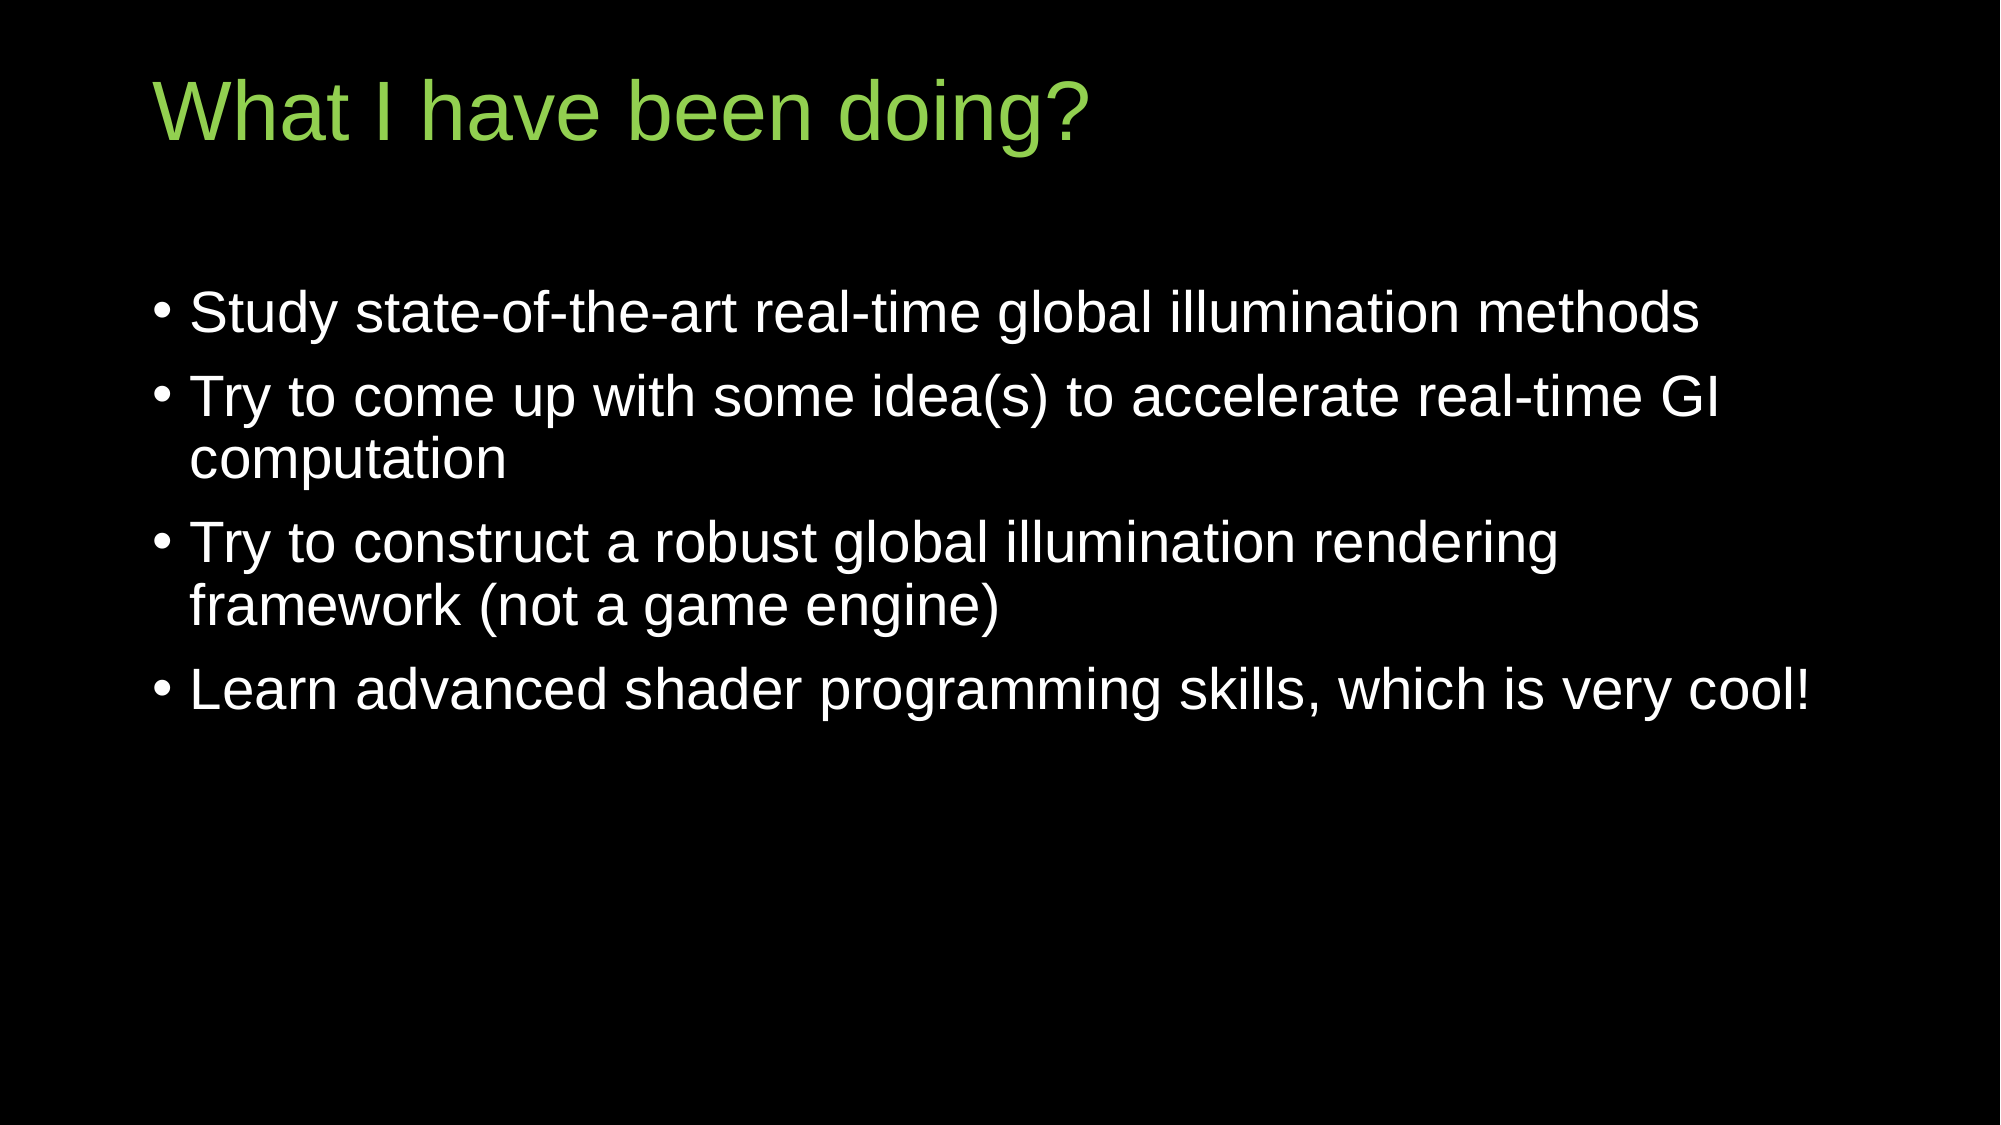

# What I have been doing?
Study state-of-the-art real-time global illumination methods
Try to come up with some idea(s) to accelerate real-time GI computation
Try to construct a robust global illumination rendering framework (not a game engine)
Learn advanced shader programming skills, which is very cool!